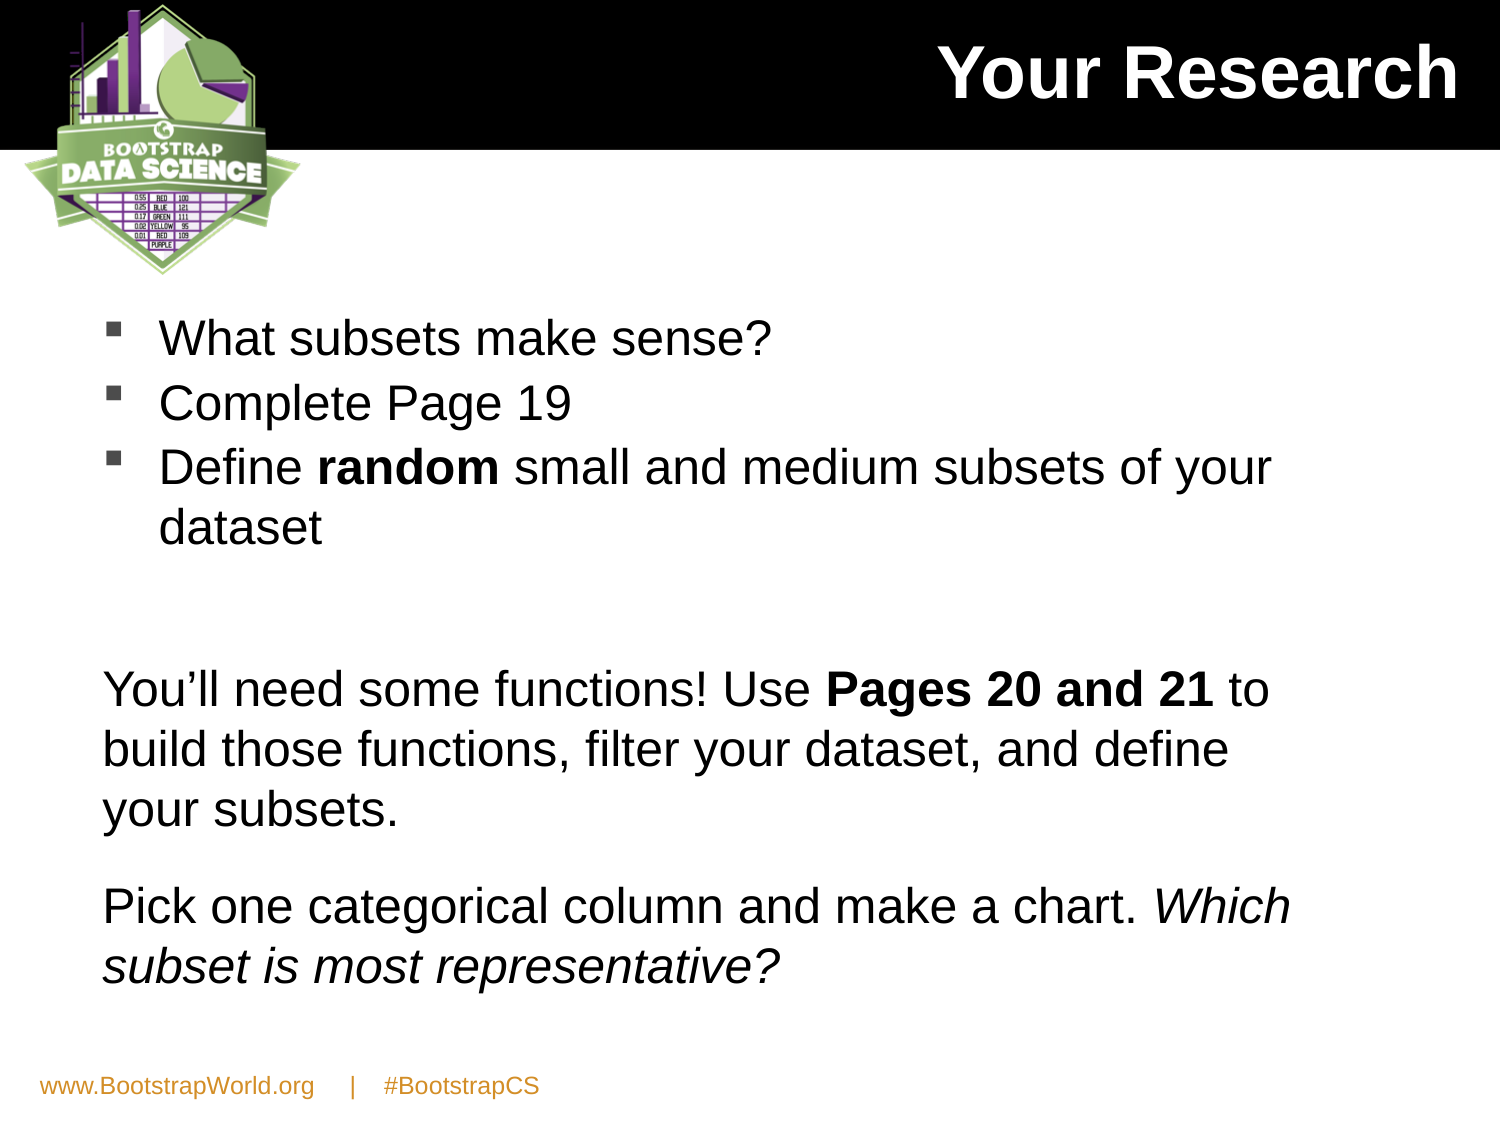

# Your Research
What subsets make sense?
Complete Page 19
Define random small and medium subsets of your dataset

You’ll need some functions! Use Pages 20 and 21 to build those functions, filter your dataset, and define your subsets.
Pick one categorical column and make a chart. Which subset is most representative?
www.BootstrapWorld.org     |    #BootstrapCS